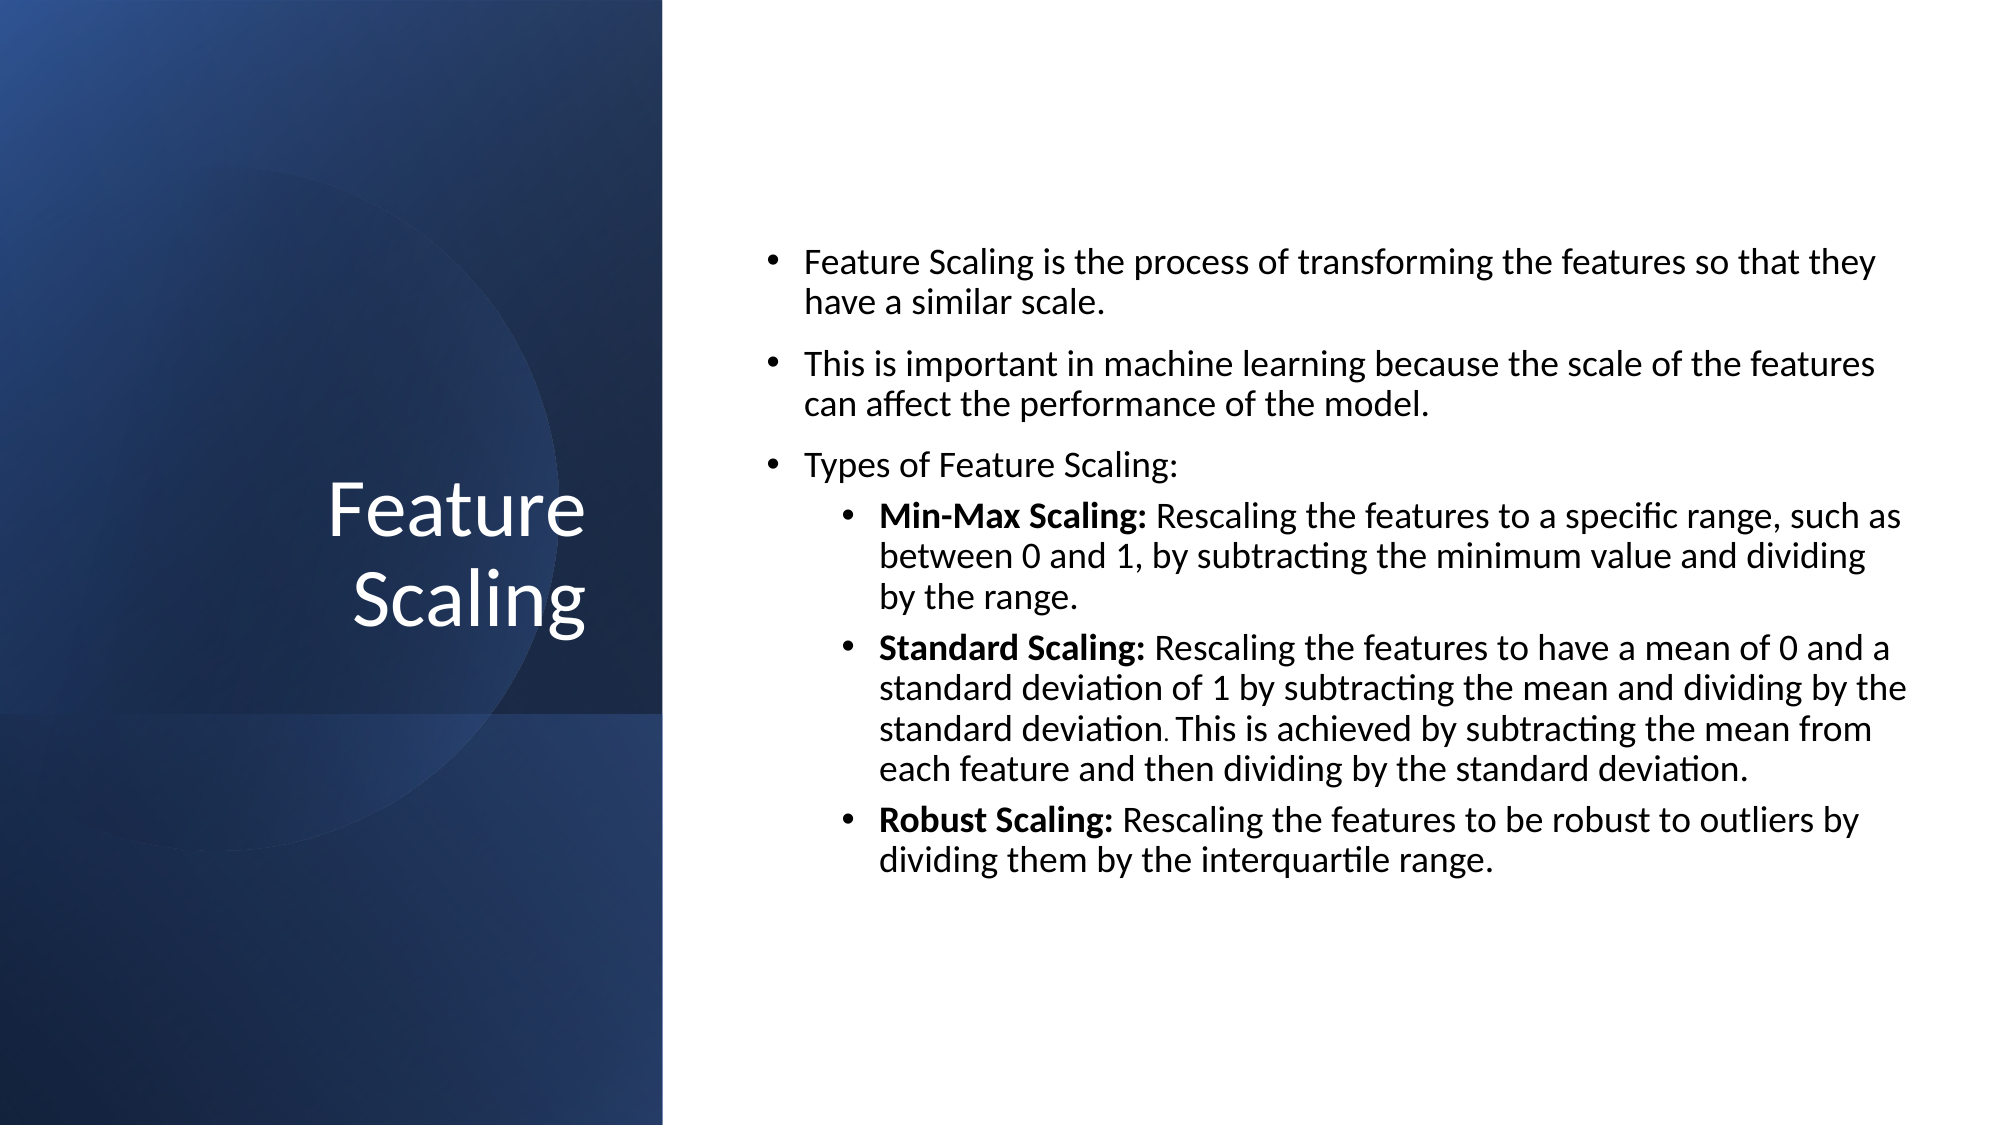

# Feature Scaling
Feature Scaling is the process of transforming the features so that they have a similar scale.
This is important in machine learning because the scale of the features can affect the performance of the model.
Types of Feature Scaling:
Min-Max Scaling: Rescaling the features to a specific range, such as between 0 and 1, by subtracting the minimum value and dividing by the range.
Standard Scaling: Rescaling the features to have a mean of 0 and a standard deviation of 1 by subtracting the mean and dividing by the standard deviation. This is achieved by subtracting the mean from each feature and then dividing by the standard deviation.
Robust Scaling: Rescaling the features to be robust to outliers by dividing them by the interquartile range.

Feature Engineering
64